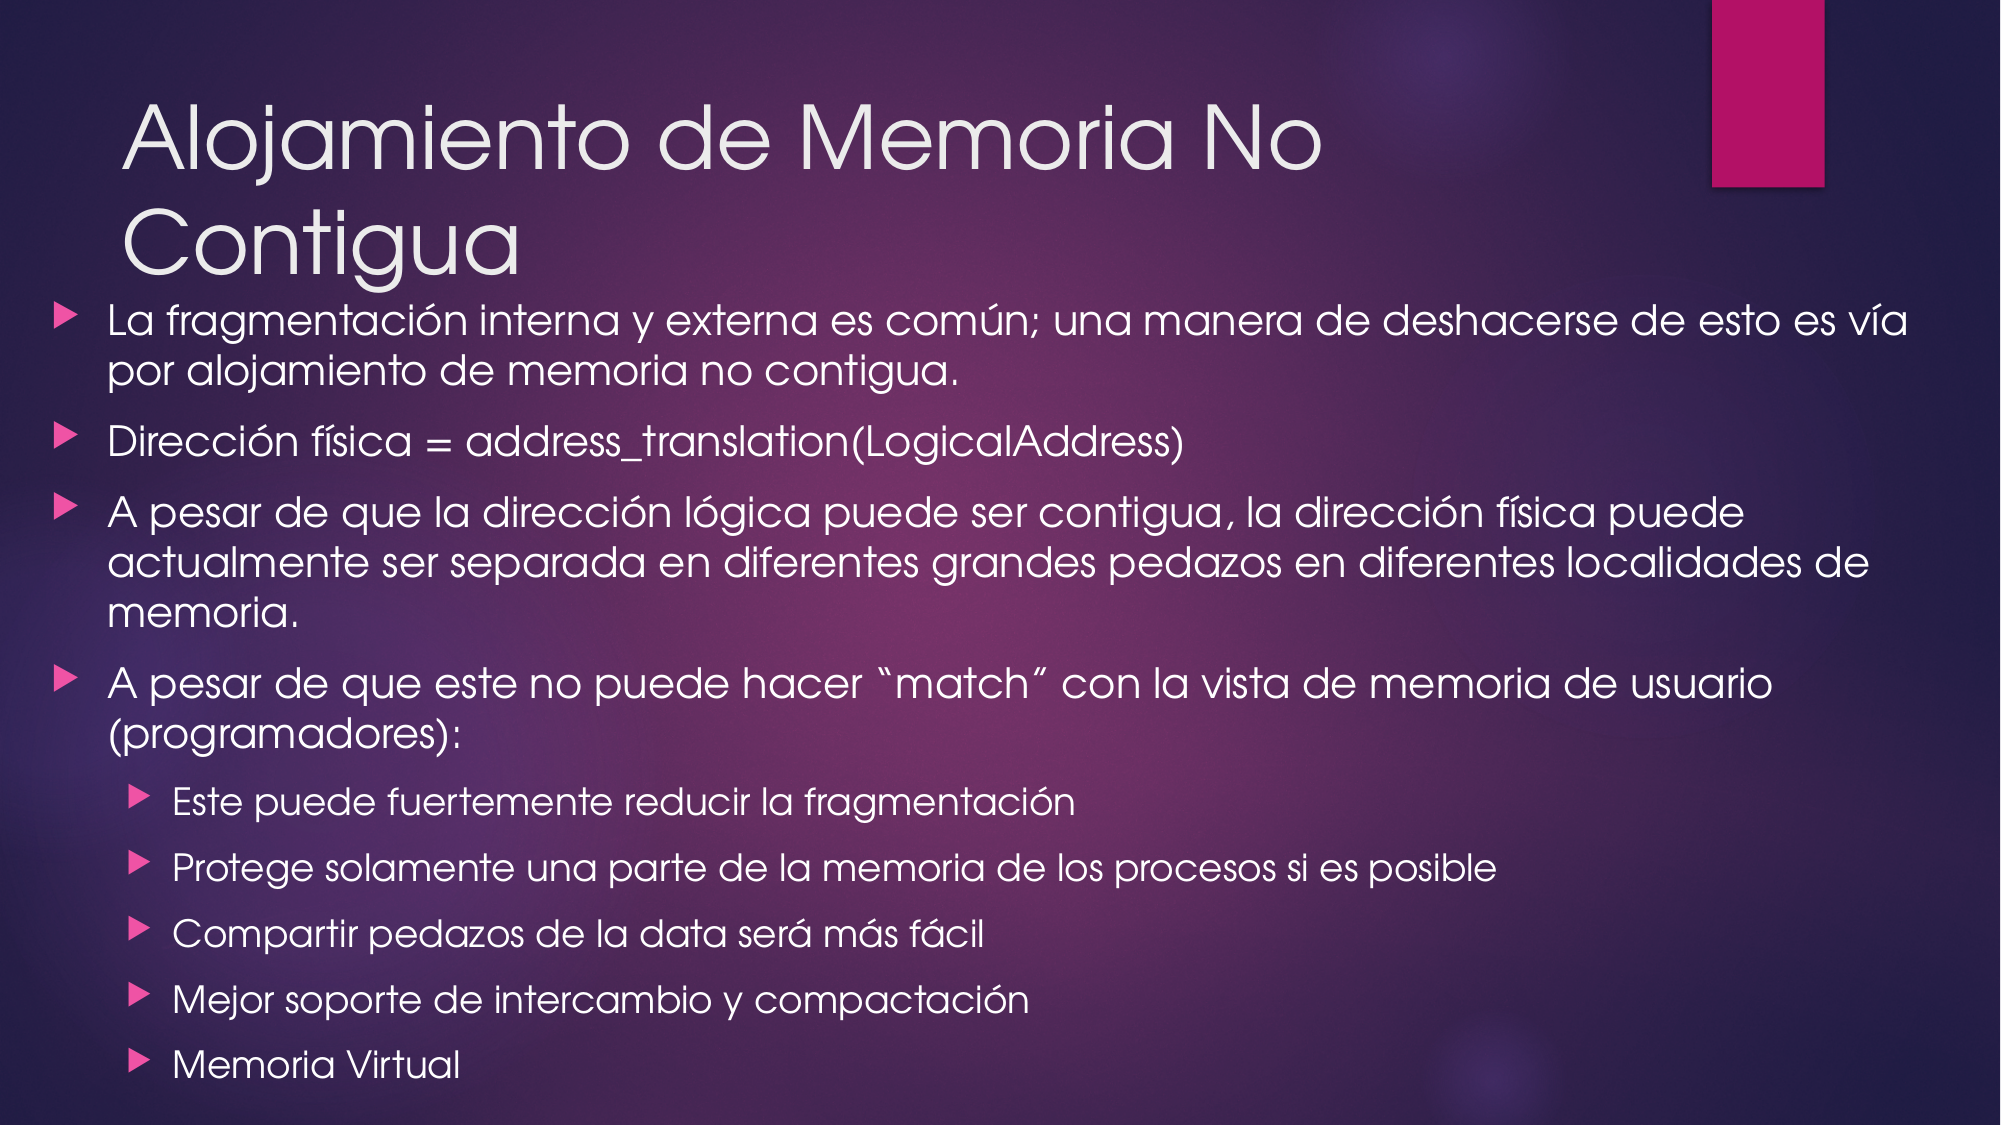

# Alojamiento de Memoria No Contigua
La fragmentación interna y externa es común; una manera de deshacerse de esto es vía por alojamiento de memoria no contigua.
Dirección física = address_translation(LogicalAddress)
A pesar de que la dirección lógica puede ser contigua, la dirección física puede actualmente ser separada en diferentes grandes pedazos en diferentes localidades de memoria.
A pesar de que este no puede hacer “match” con la vista de memoria de usuario (programadores):
Este puede fuertemente reducir la fragmentación
Protege solamente una parte de la memoria de los procesos si es posible
Compartir pedazos de la data será más fácil
Mejor soporte de intercambio y compactación
Memoria Virtual